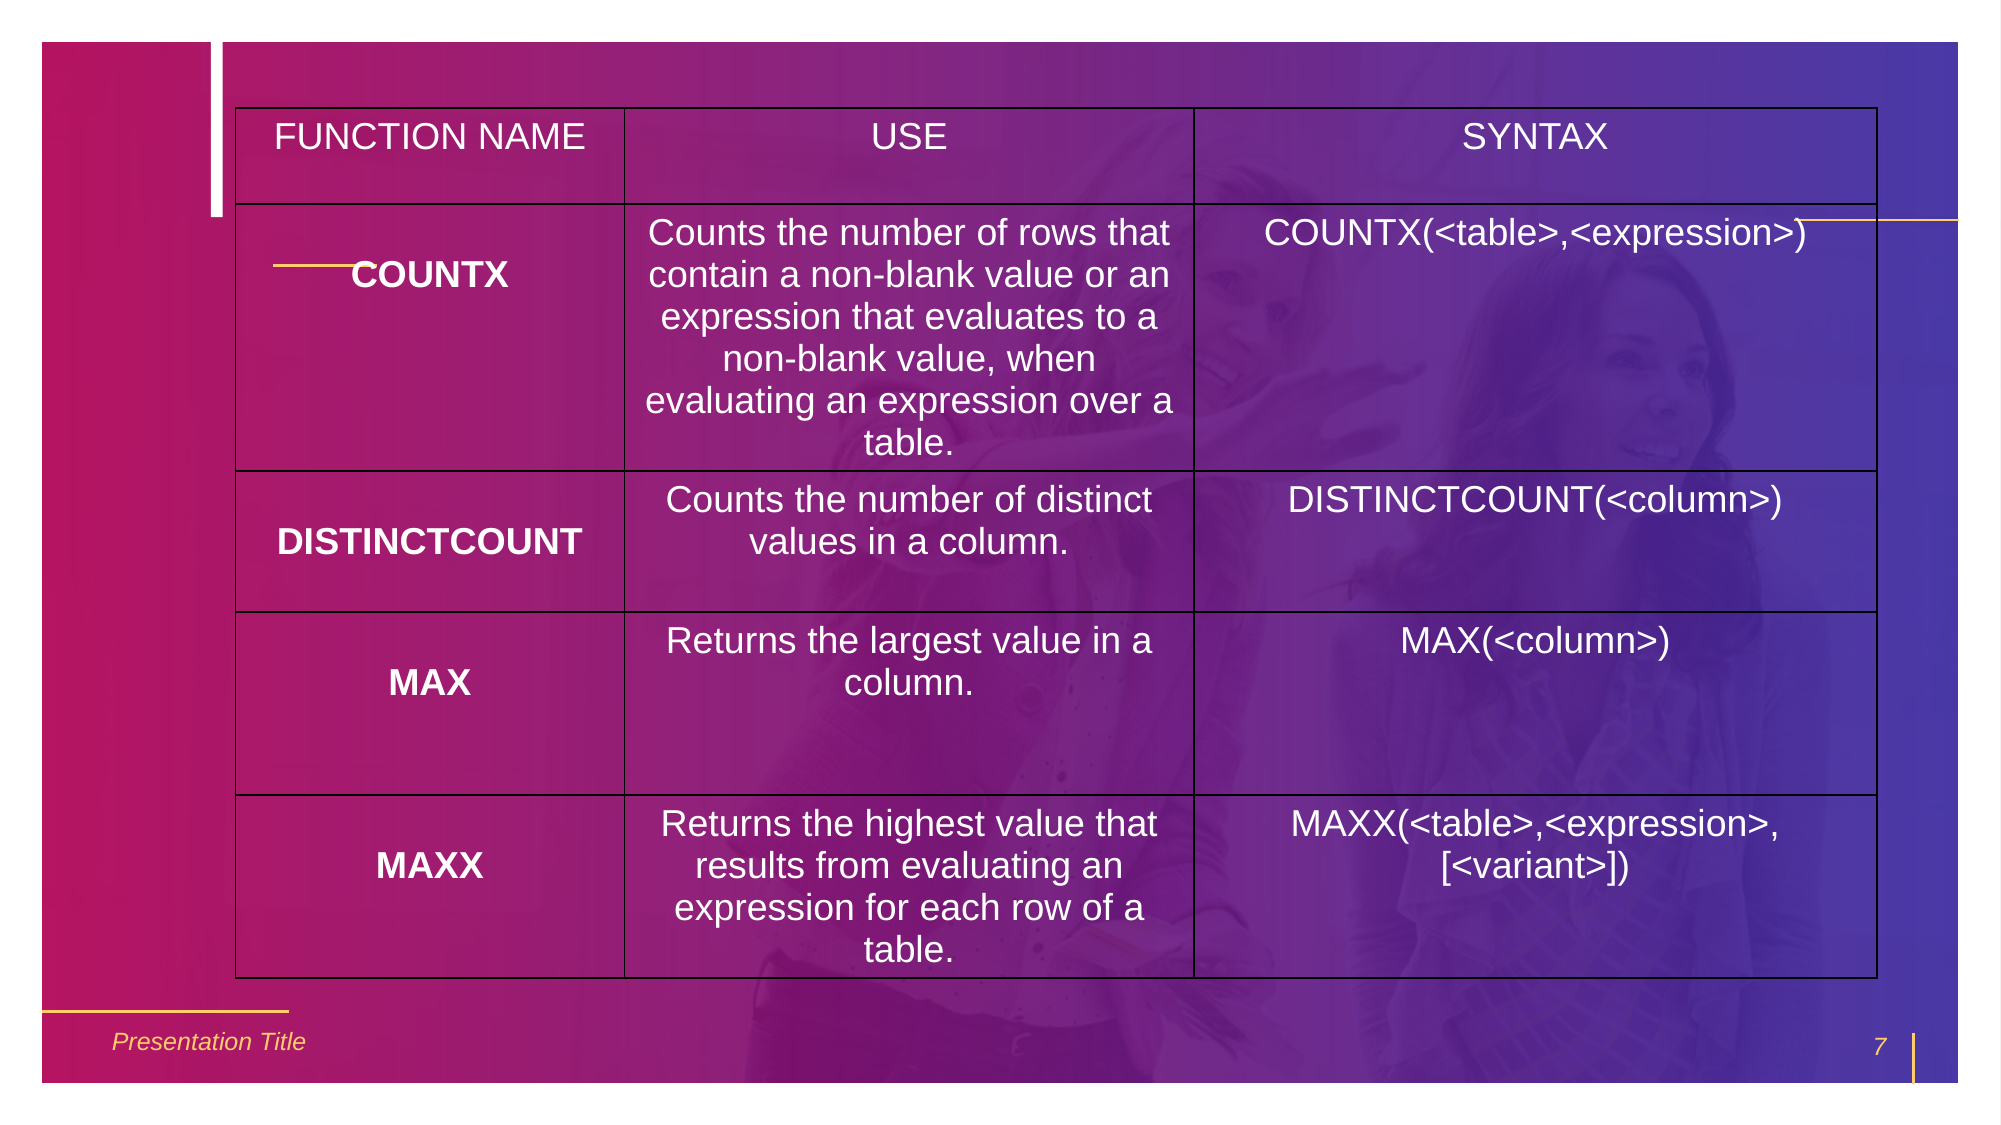

| FUNCTION NAME | USE | SYNTAX |
| --- | --- | --- |
| COUNTX | Counts the number of rows that contain a non-blank value or an expression that evaluates to a non-blank value, when evaluating an expression over a table. | COUNTX(<table>,<expression>) |
| DISTINCTCOUNT | Counts the number of distinct values in a column. | DISTINCTCOUNT(<column>) |
| MAX | Returns the largest value in a column. | MAX(<column>) |
| MAXX | Returns the highest value that results from evaluating an expression for each row of a table. | MAXX(<table>,<expression>,[<variant>]) |

Presentation Title
7